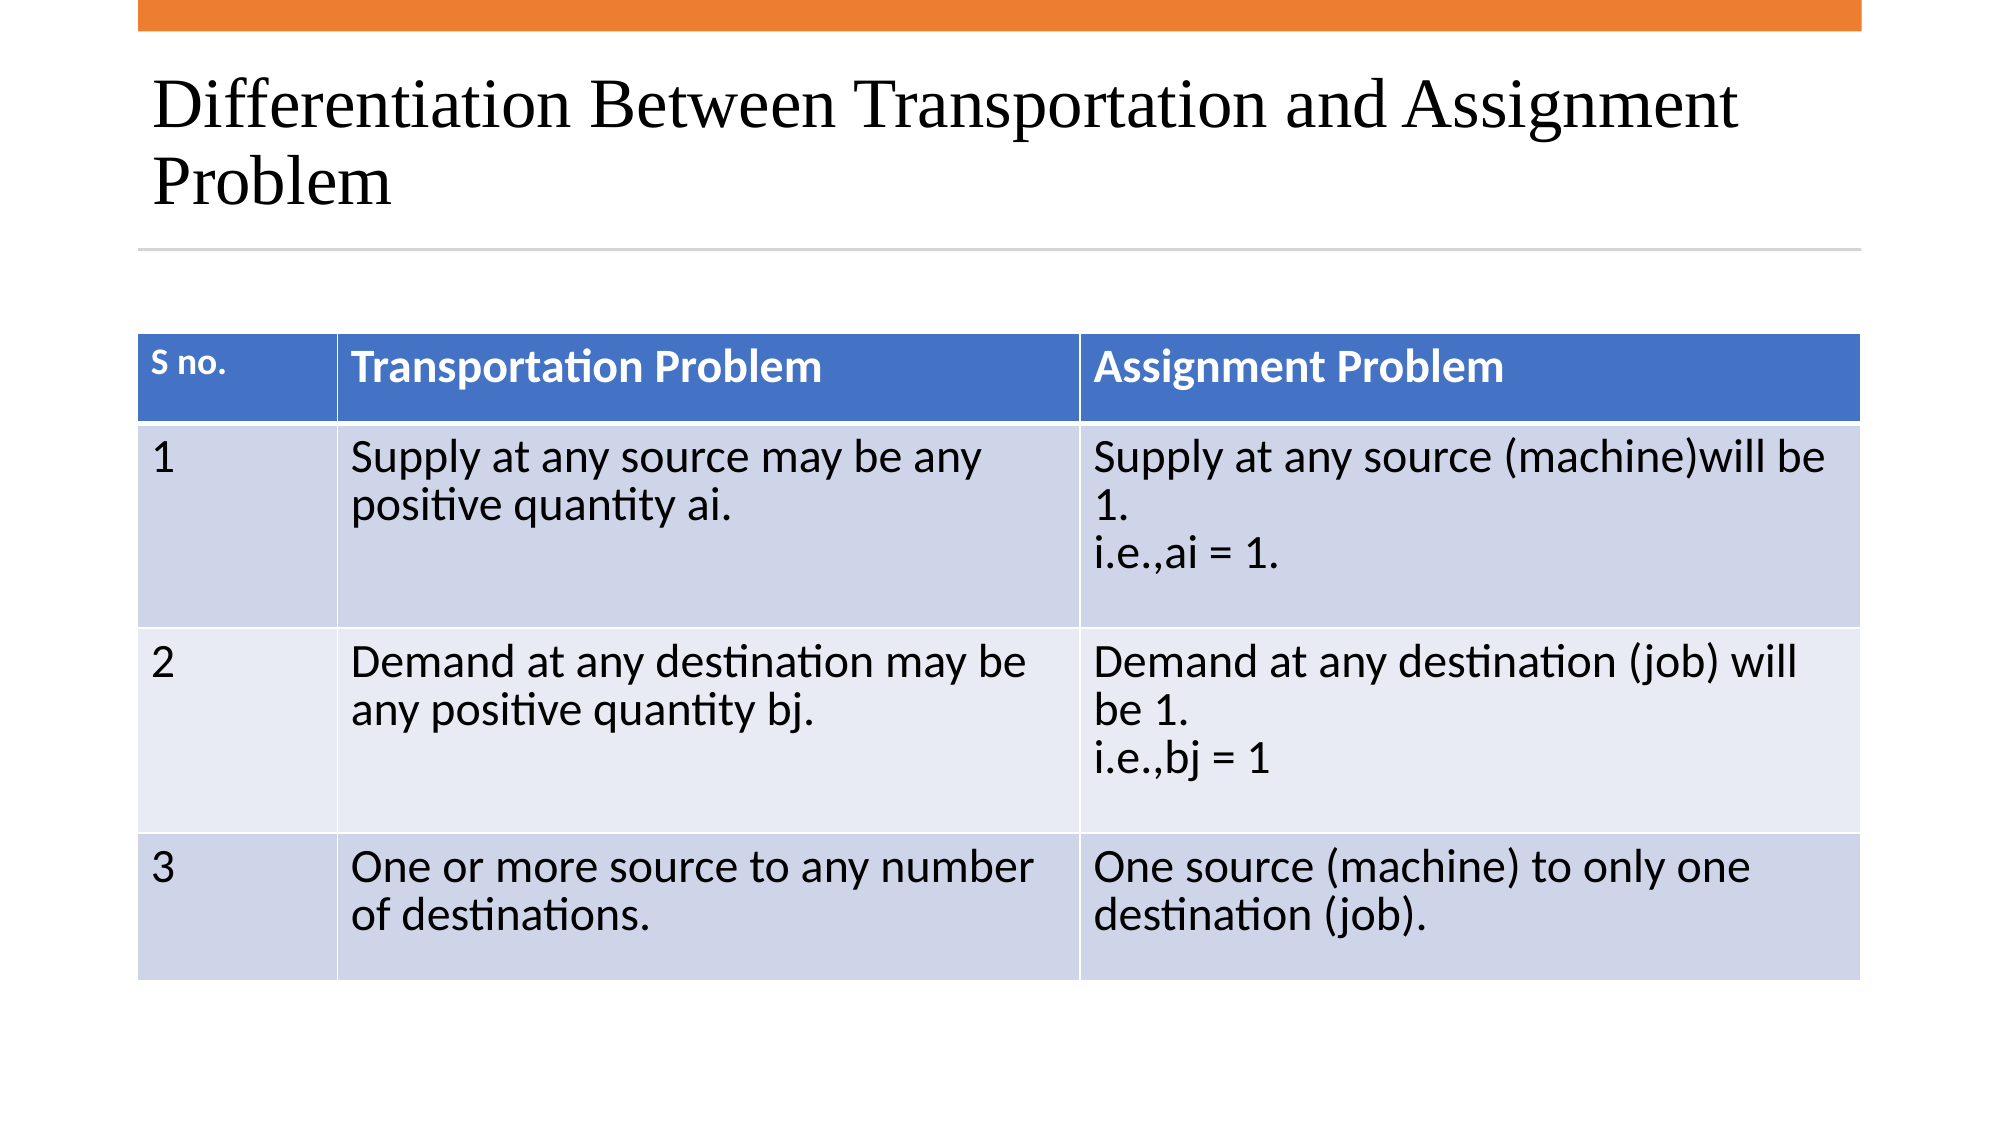

# Differentiation Between Transportation and Assignment Problem

| S no. | Transportation Problem | Assignment Problem |
| --- | --- | --- |
| 1 | Supply at any source may be any positive quantity ai. | Supply at any source (machine)will be 1. i.e.,ai = 1. |
| 2 | Demand at any destination may be any positive quantity bj. | Demand at any destination (job) will be 1. i.e.,bj = 1 |
| 3 | One or more source to any number of destinations. | One source (machine) to only one destination (job). |